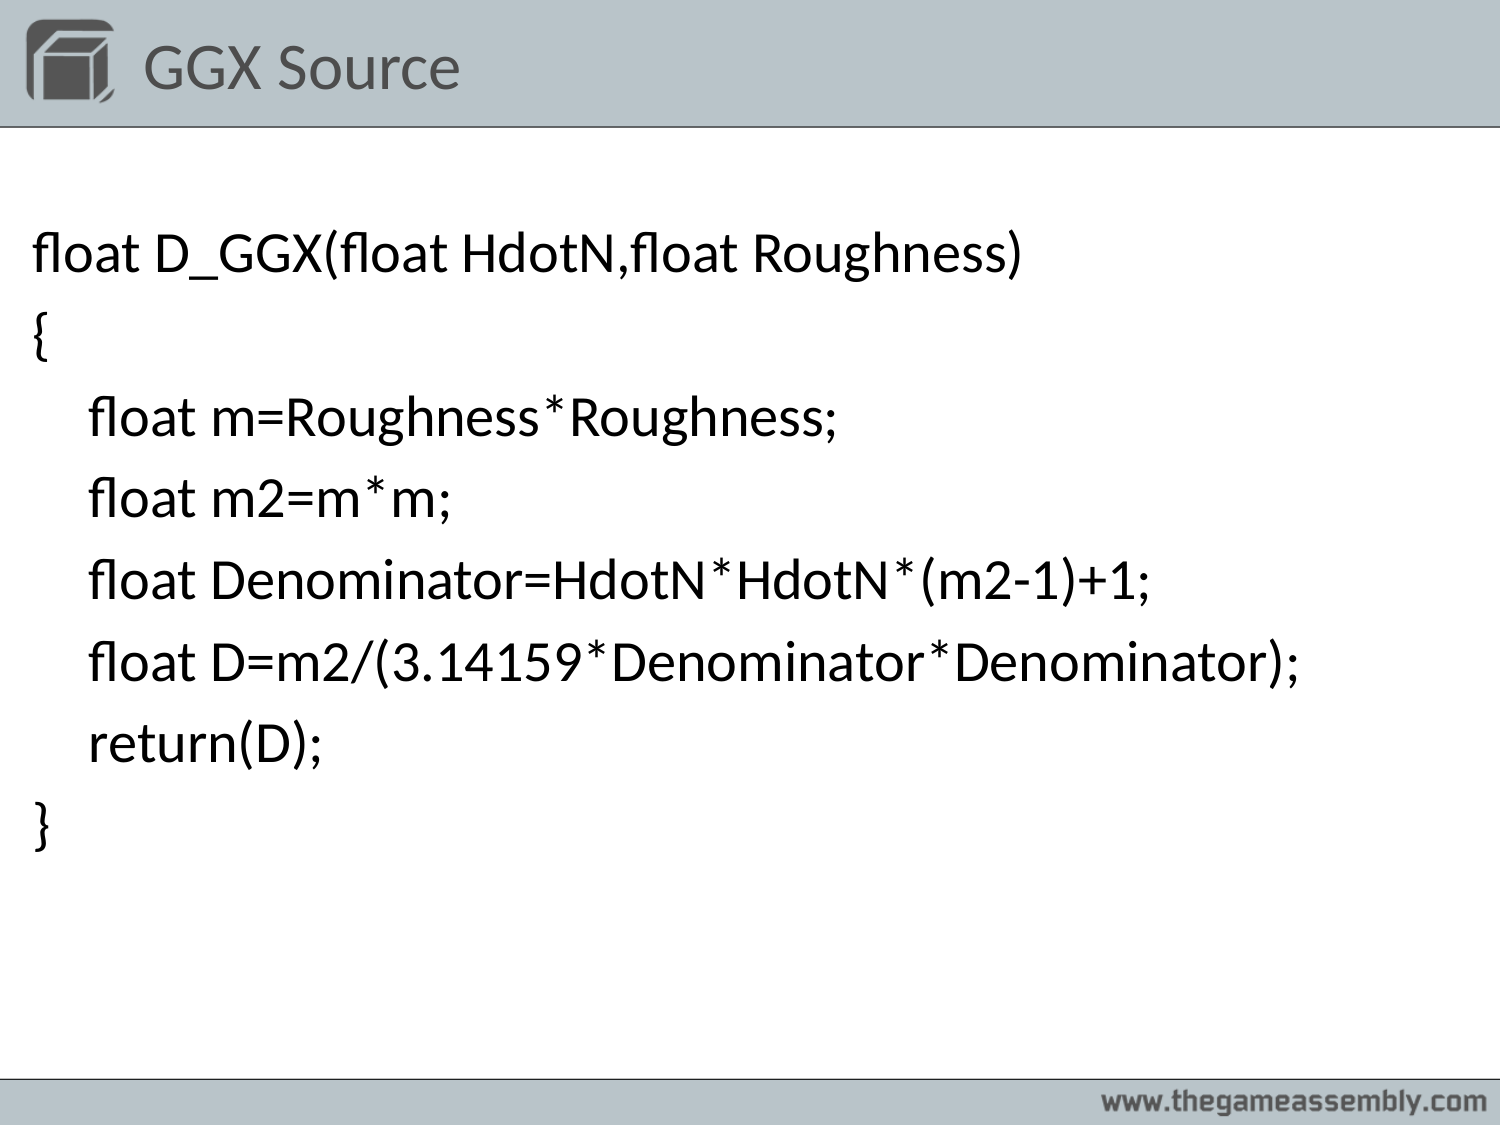

# GGX Source

float D_GGX(float HdotN,float Roughness)
{
	float m=Roughness*Roughness;
	float m2=m*m;
	float Denominator=HdotN*HdotN*(m2-1)+1;
	float D=m2/(3.14159*Denominator*Denominator);
	return(D);
}